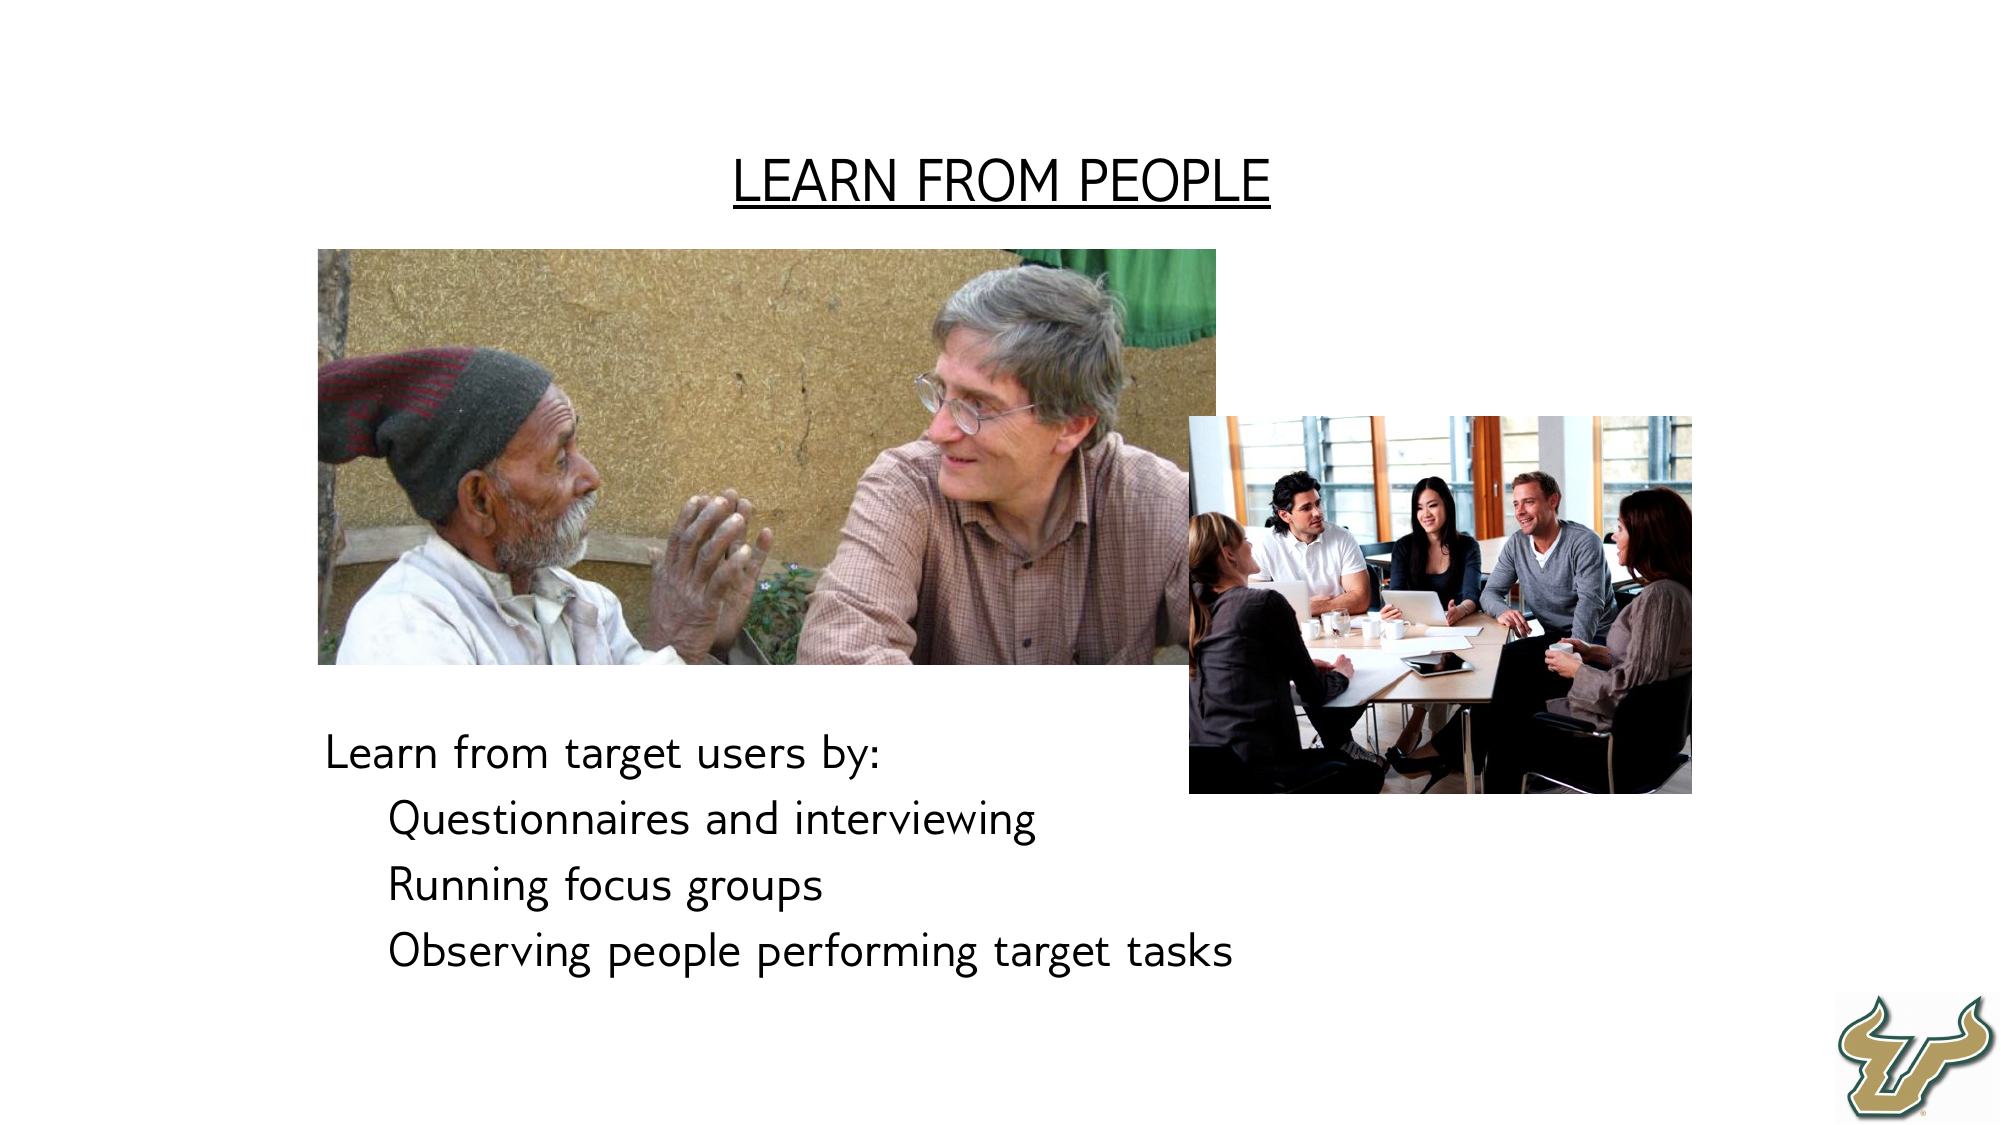

Learn from People

Learn from target users by:
Questionnaires and interviewing
Running focus groups
Observing people performing target tasks